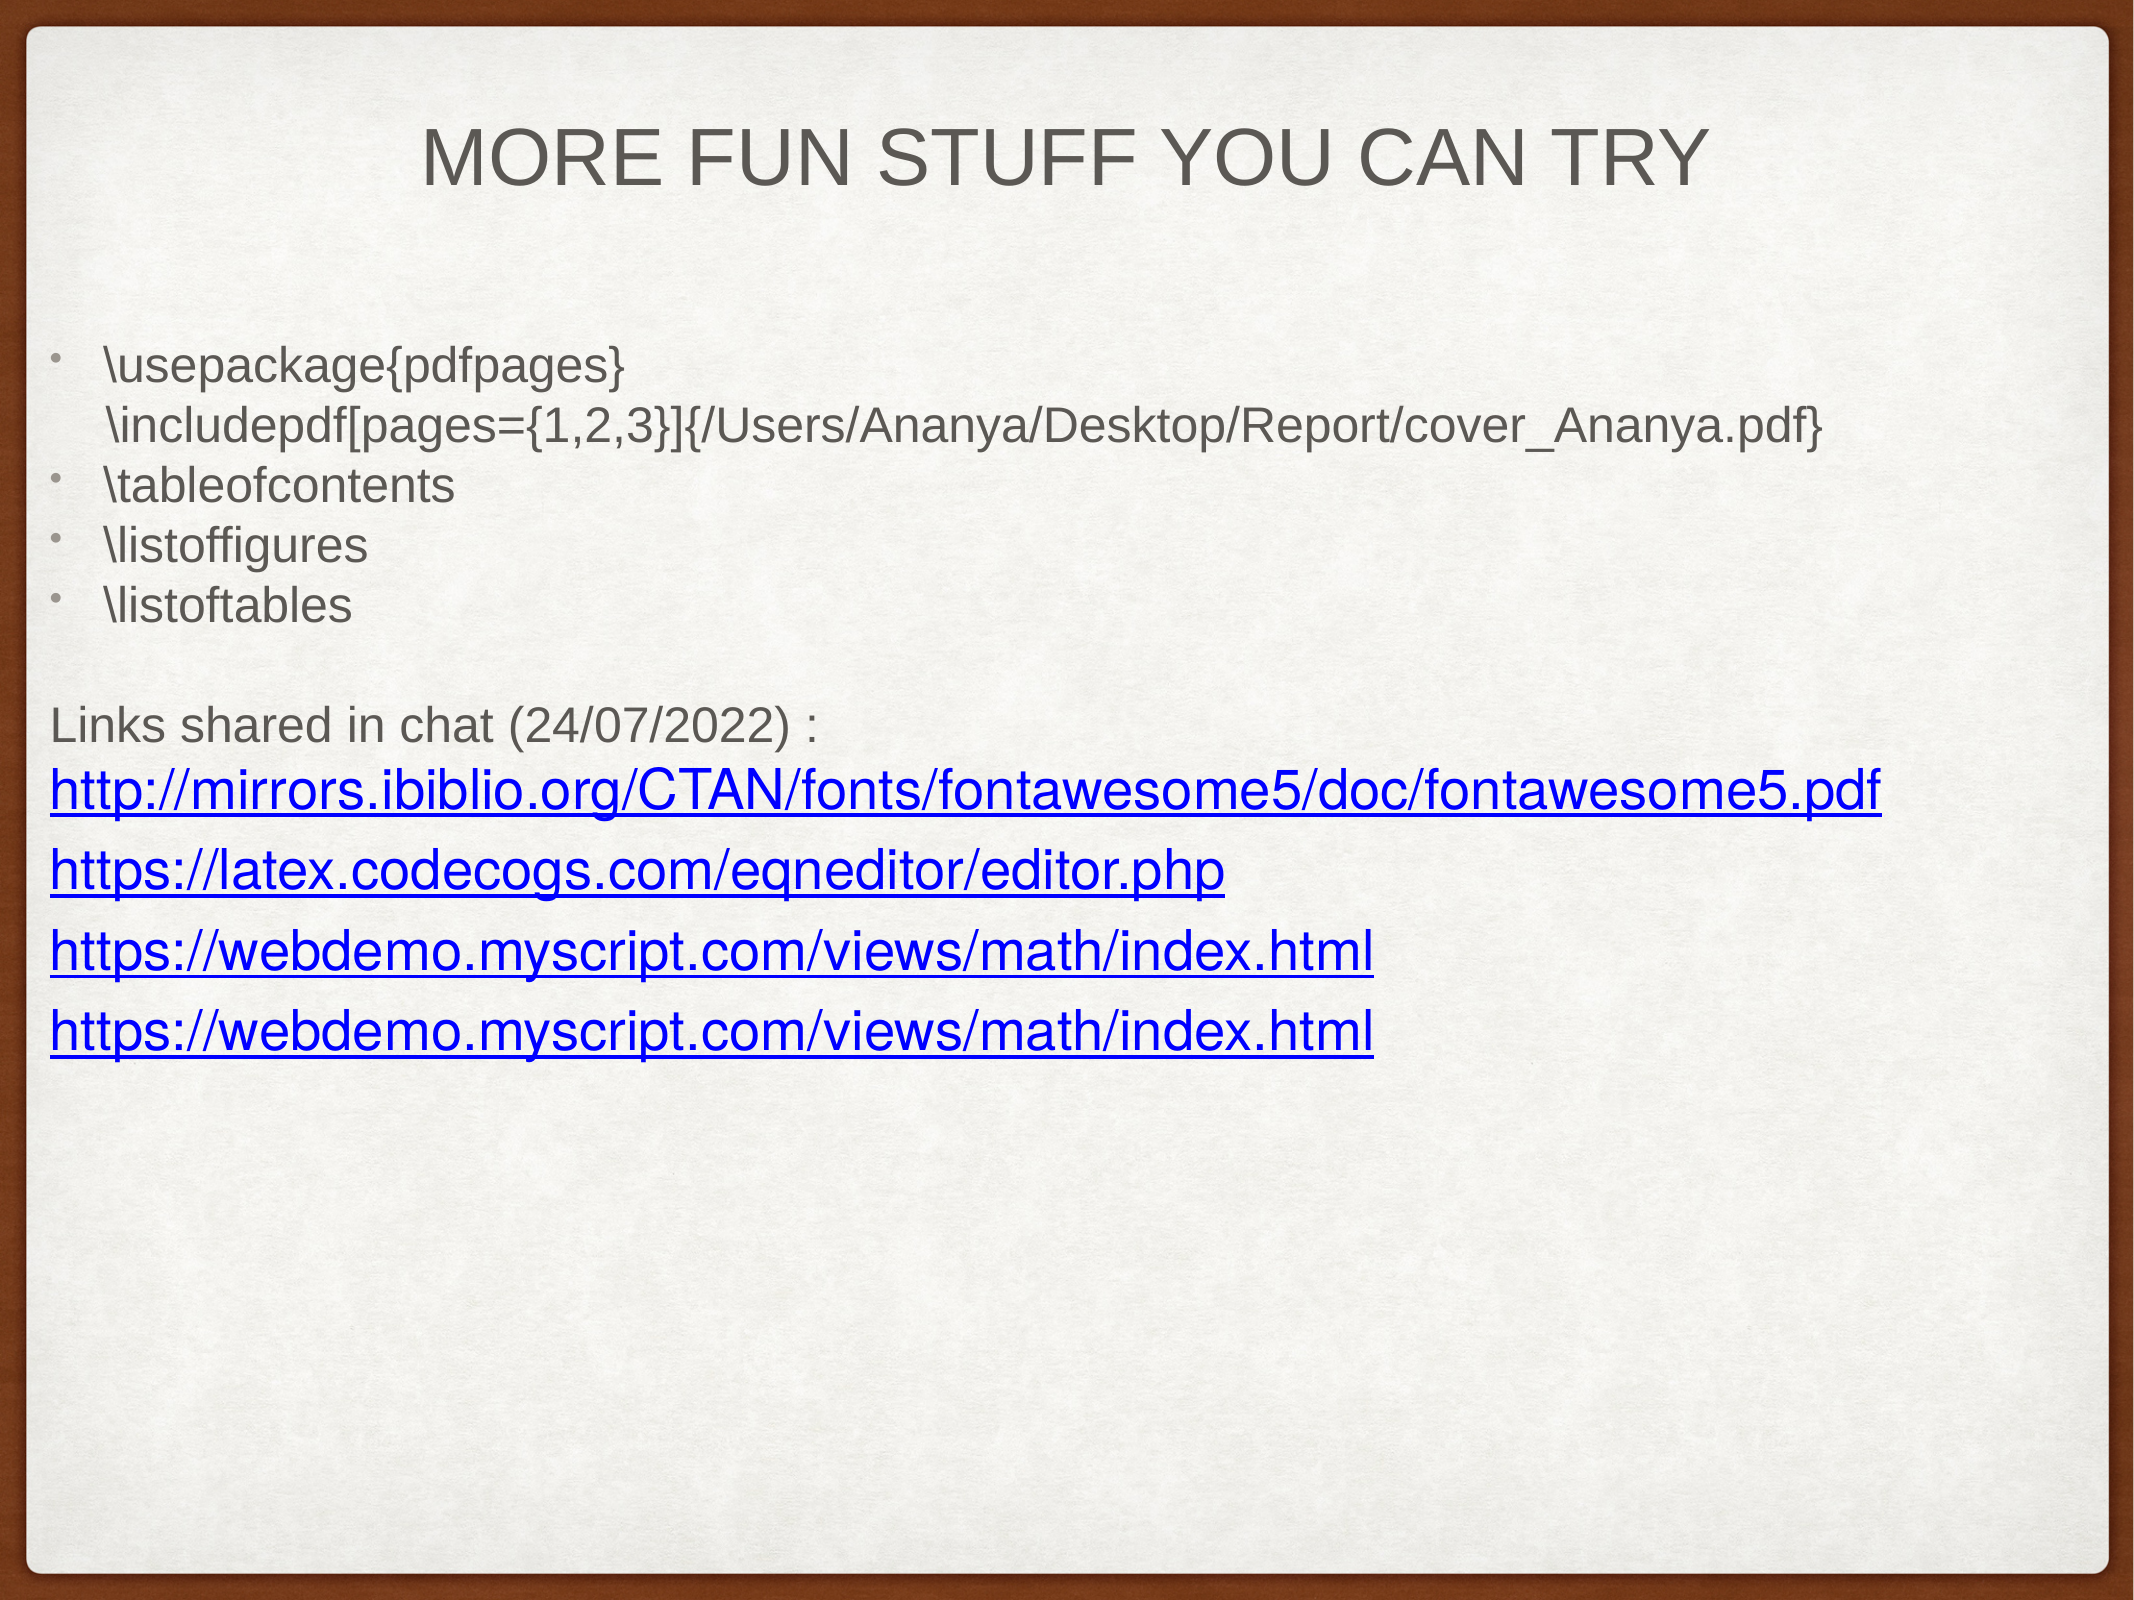

# More fun stuff you can try

\usepackage{pdfpages}
    \includepdf[pages={1,2,3}]{/Users/Ananya/Desktop/Report/cover_Ananya.pdf}
\tableofcontents
\listoffigures
\listoftables

Links shared in chat (24/07/2022) :
http://mirrors.ibiblio.org/CTAN/fonts/fontawesome5/doc/fontawesome5.pdf
https://latex.codecogs.com/eqneditor/editor.php
https://webdemo.myscript.com/views/math/index.html
https://webdemo.myscript.com/views/math/index.html